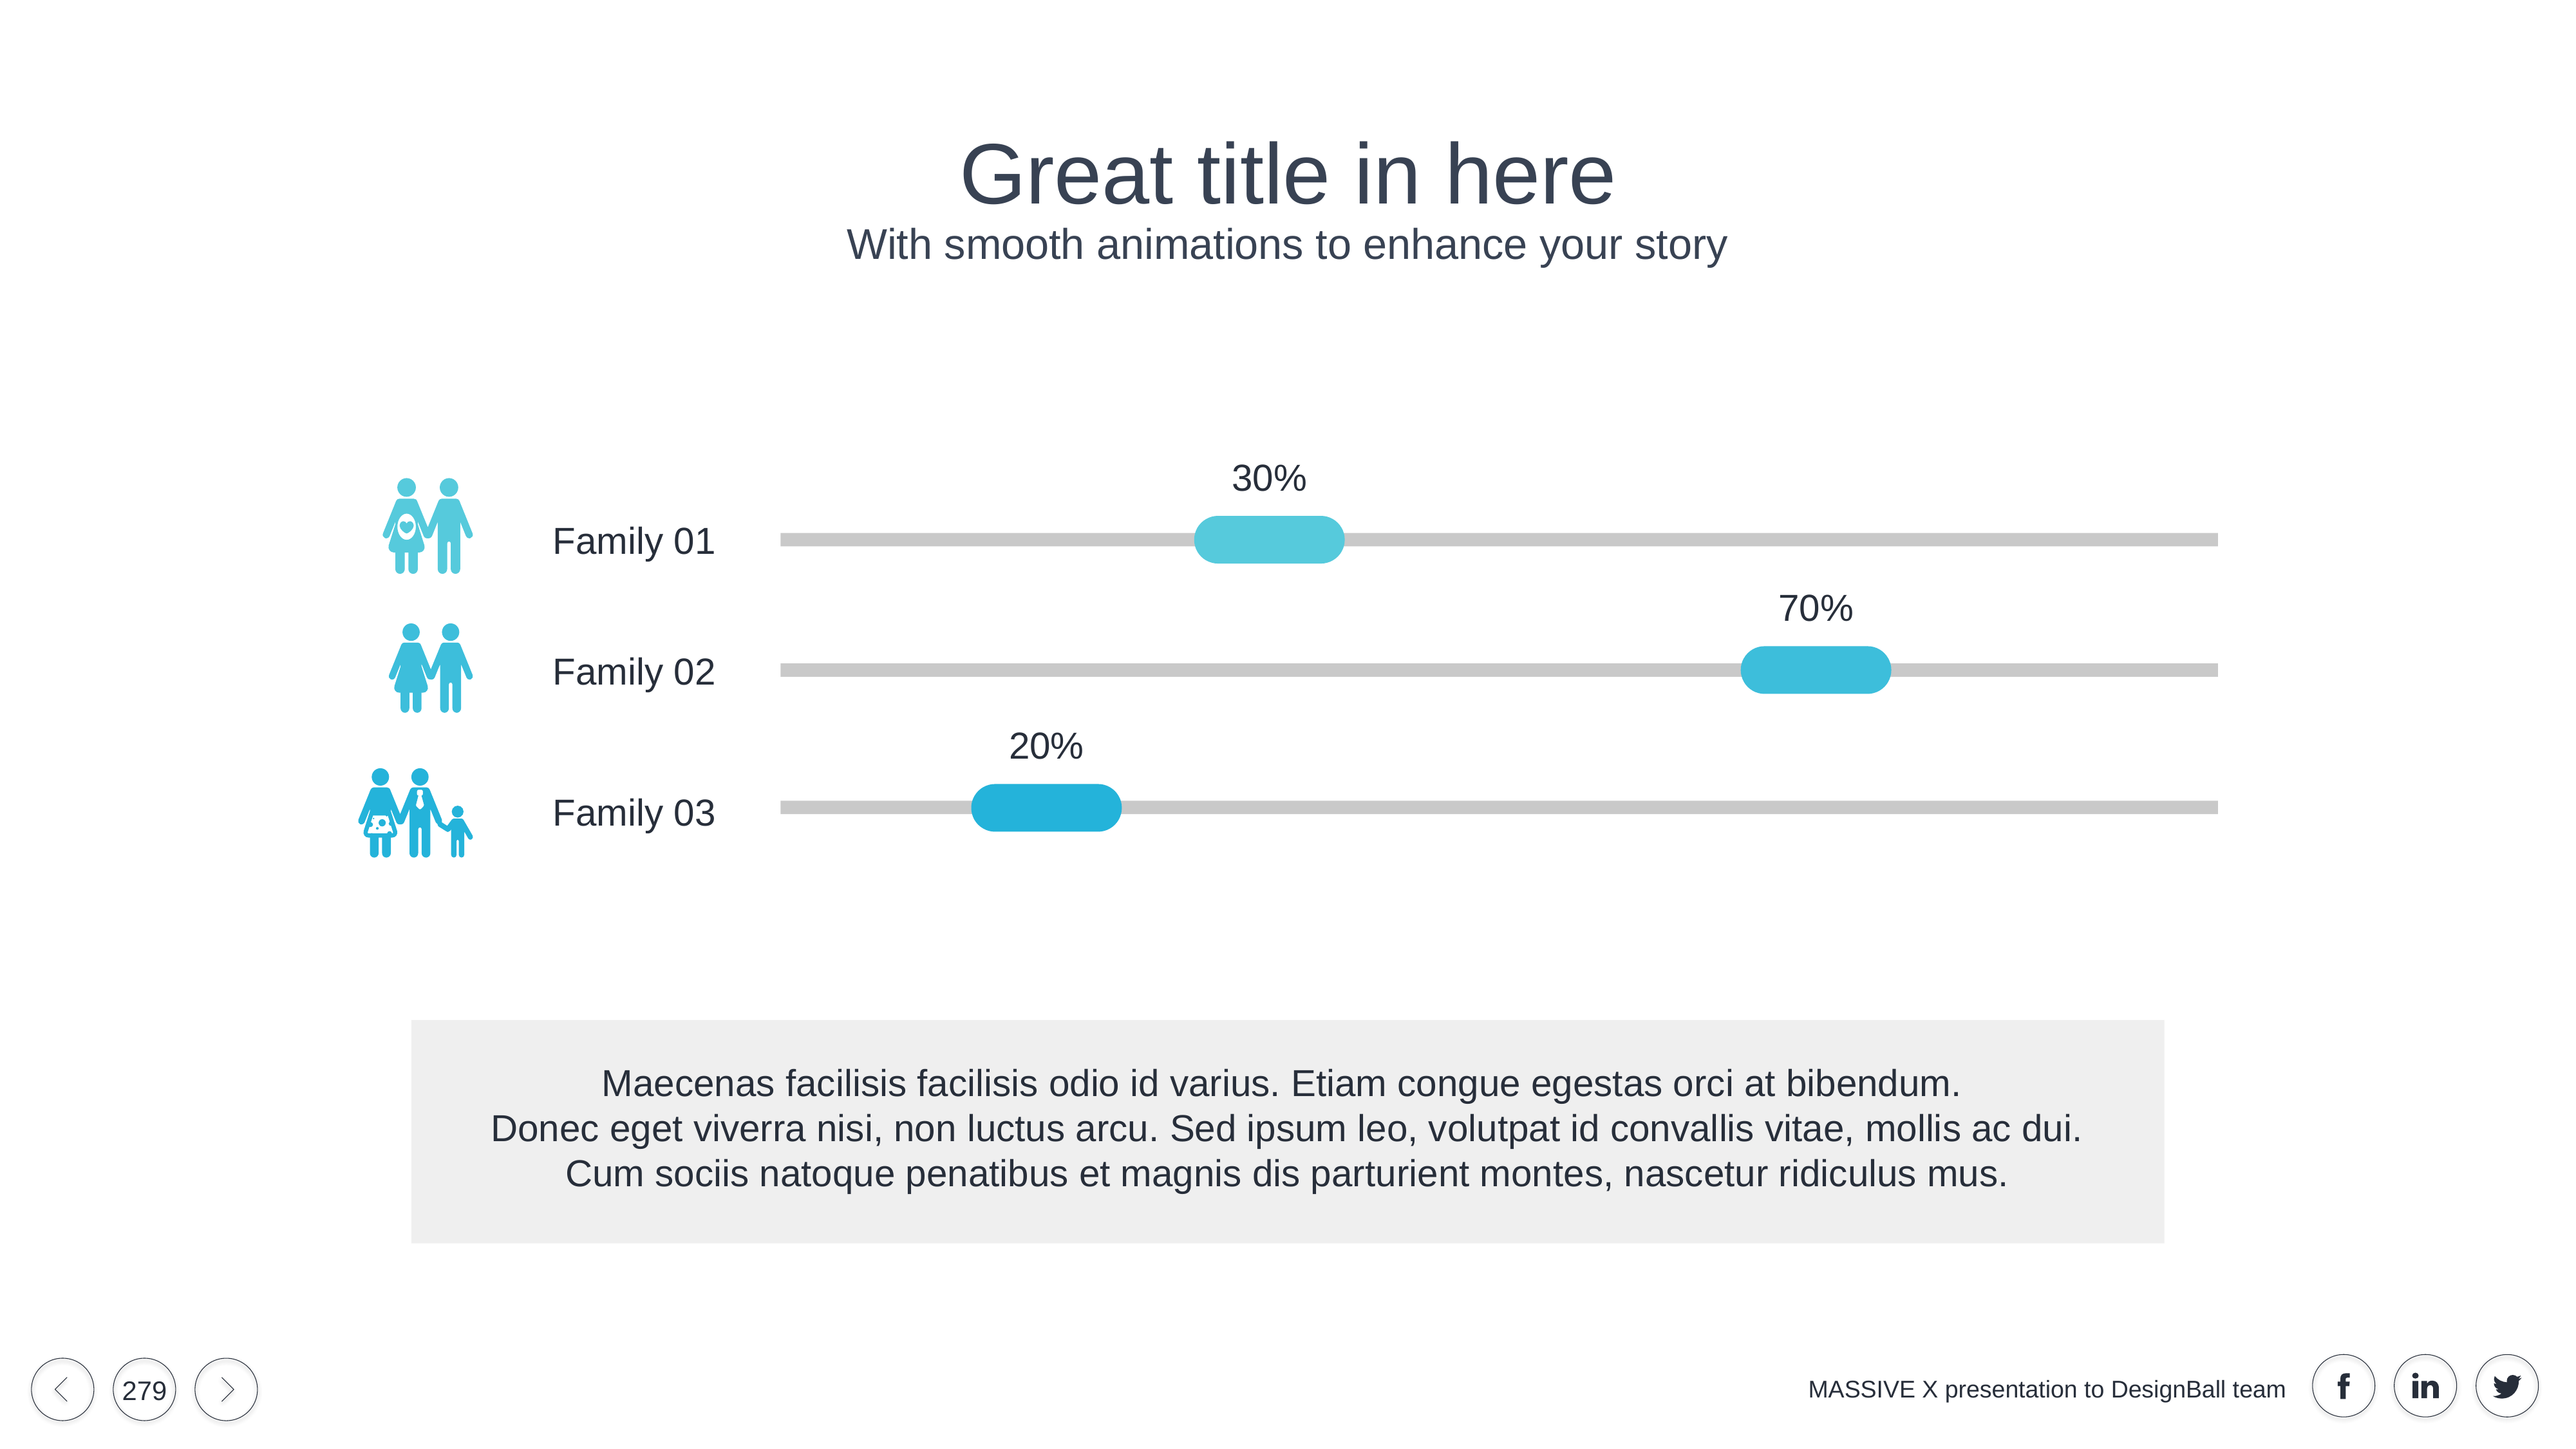

Great title in here
With smooth animations to enhance your story

30%

Family 01
70%

Family 02
20%

Family 03

Maecenas facilisis facilisis odio id varius. Etiam congue egestas orci at bibendum.
Donec eget viverra nisi, non luctus arcu. Sed ipsum leo, volutpat id convallis vitae, mollis ac dui. Cum sociis natoque penatibus et magnis dis parturient montes, nascetur ridiculus mus.